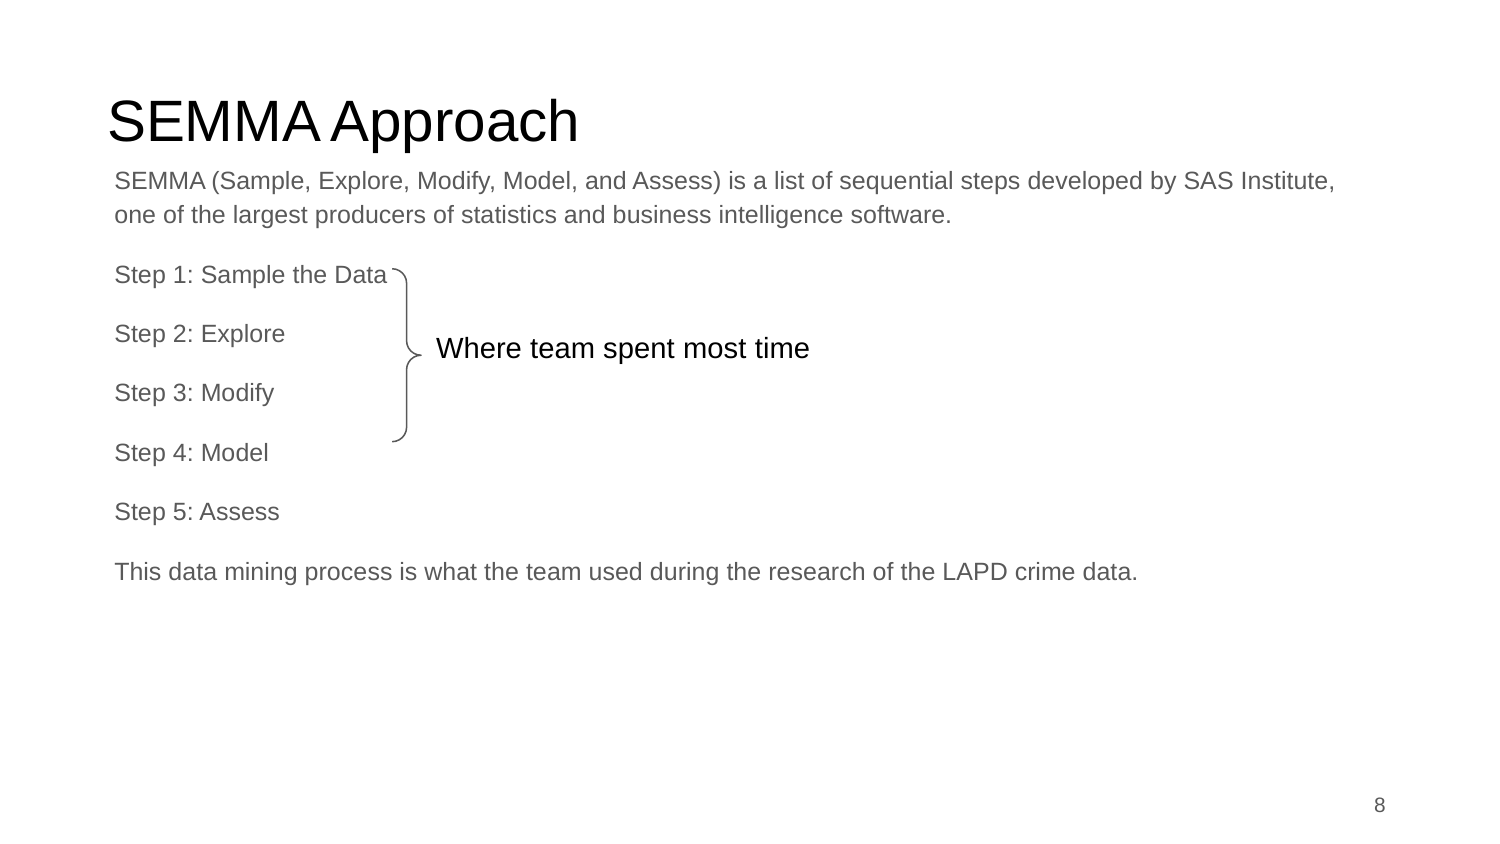

# SEMMA Approach
SEMMA (Sample, Explore, Modify, Model, and Assess) is a list of sequential steps developed by SAS Institute, one of the largest producers of statistics and business intelligence software.
Step 1: Sample the Data
Step 2: Explore
Step 3: Modify
Step 4: Model
Step 5: Assess
This data mining process is what the team used during the research of the LAPD crime data.

Where team spent most time
8